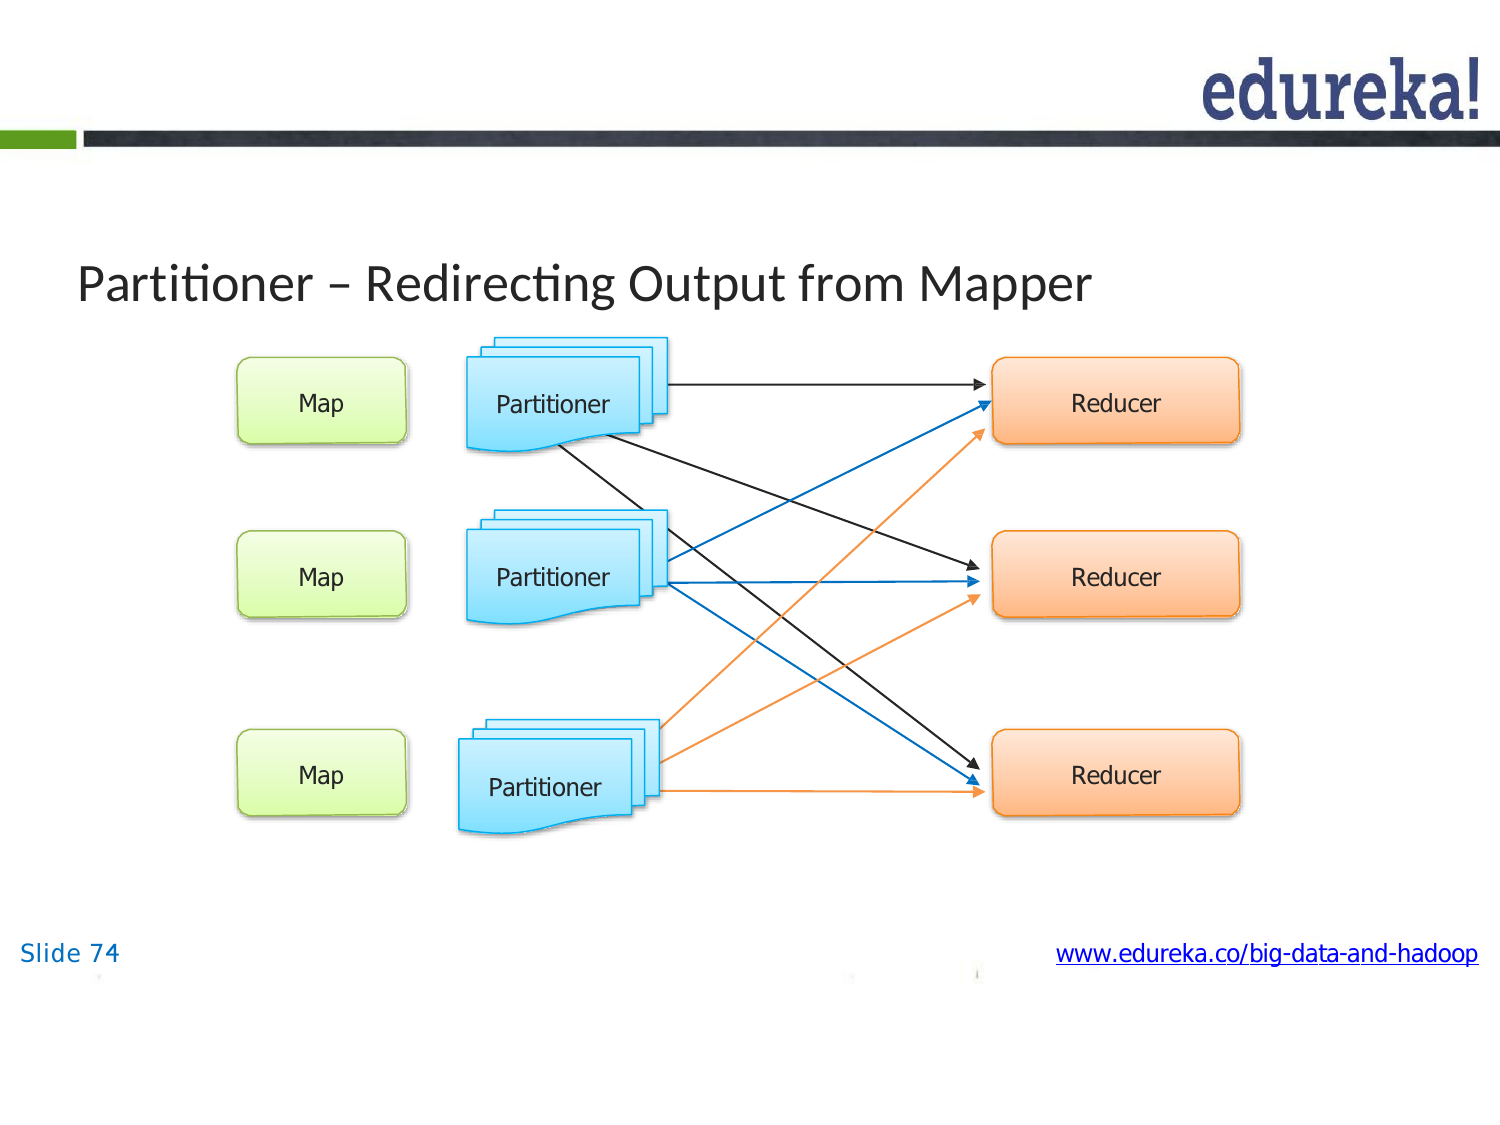

# Partitioner – Redirecting Output from Mapper

Map
Reducer
Partitioner

Map
Reducer
Partitioner

Map
Reducer
Partitioner

Slide 74
www.edureka.co/big-data-and-hadoop